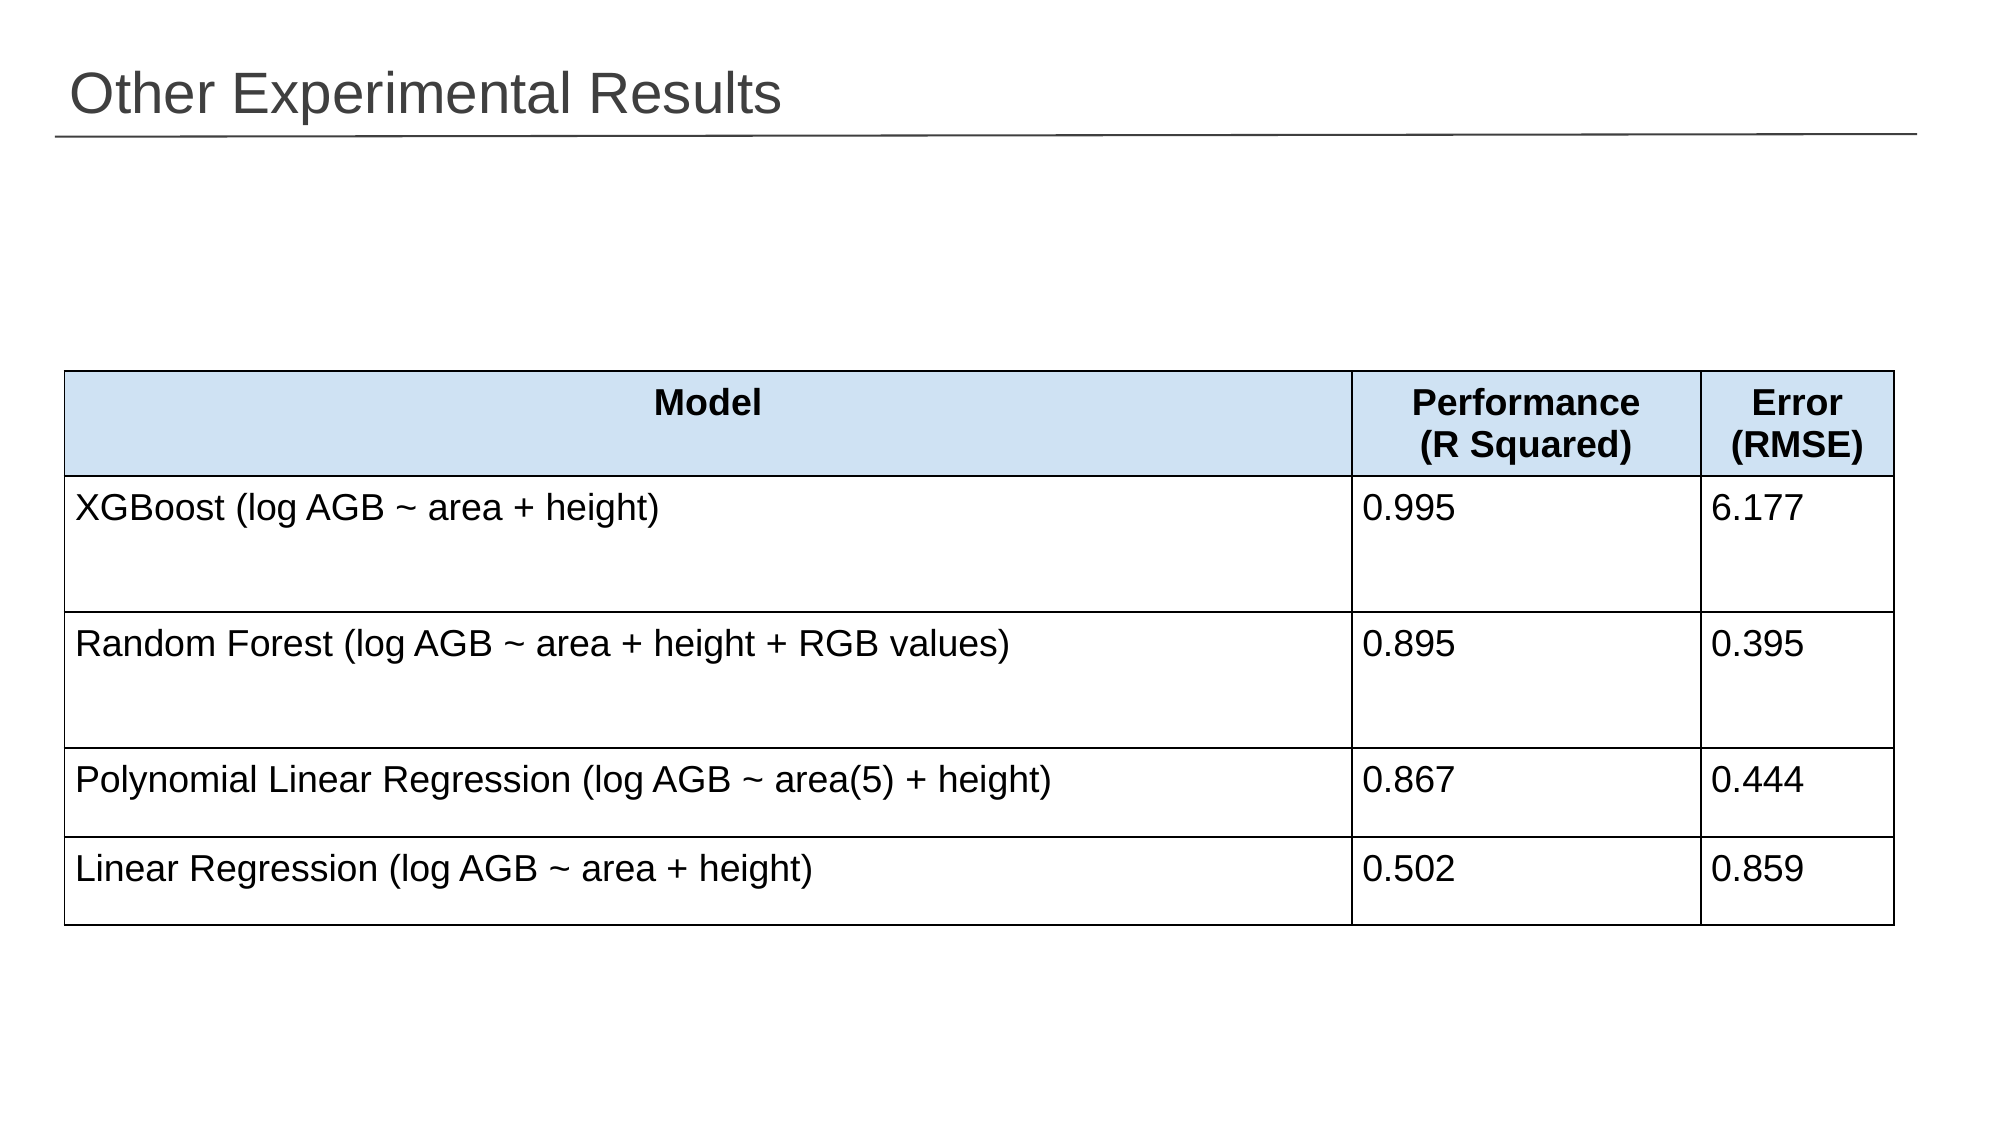

# Other Experimental Results
| Model | Performance (R Squared) | Error (RMSE) |
| --- | --- | --- |
| XGBoost (log AGB ~ area + height) | 0.995 | 6.177 |
| Random Forest (log AGB ~ area + height + RGB values) | 0.895 | 0.395 |
| Polynomial Linear Regression (log AGB ~ area(5) + height) | 0.867 | 0.444 |
| Linear Regression (log AGB ~ area + height) | 0.502 | 0.859 |